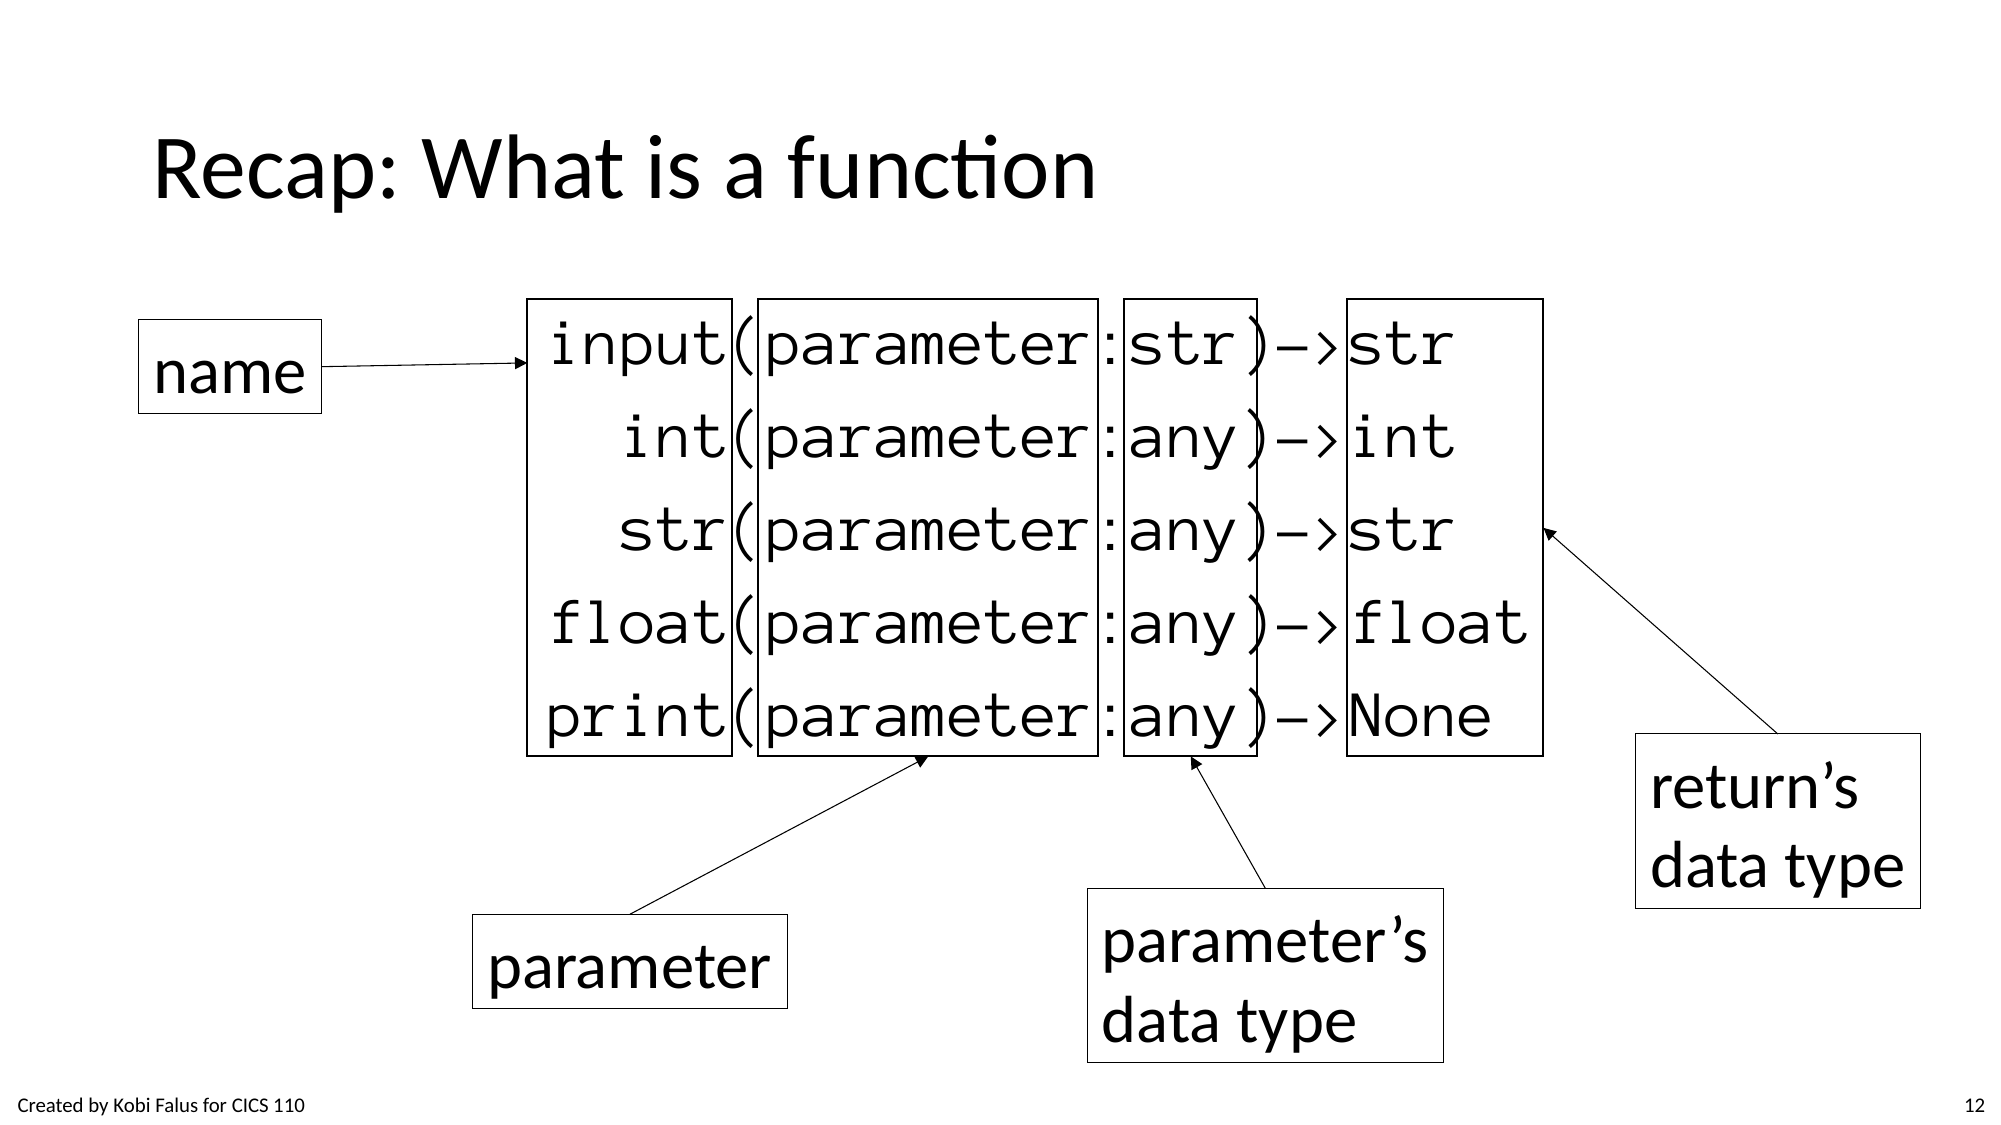

# Recap: What is a function
input(parameter:str)->str
  int(parameter:any)->int
  str(parameter:any)->str
  float(parameter:any)->float
 print(parameter:any)->None

name
return’s
data type
parameter’s
data type
parameter